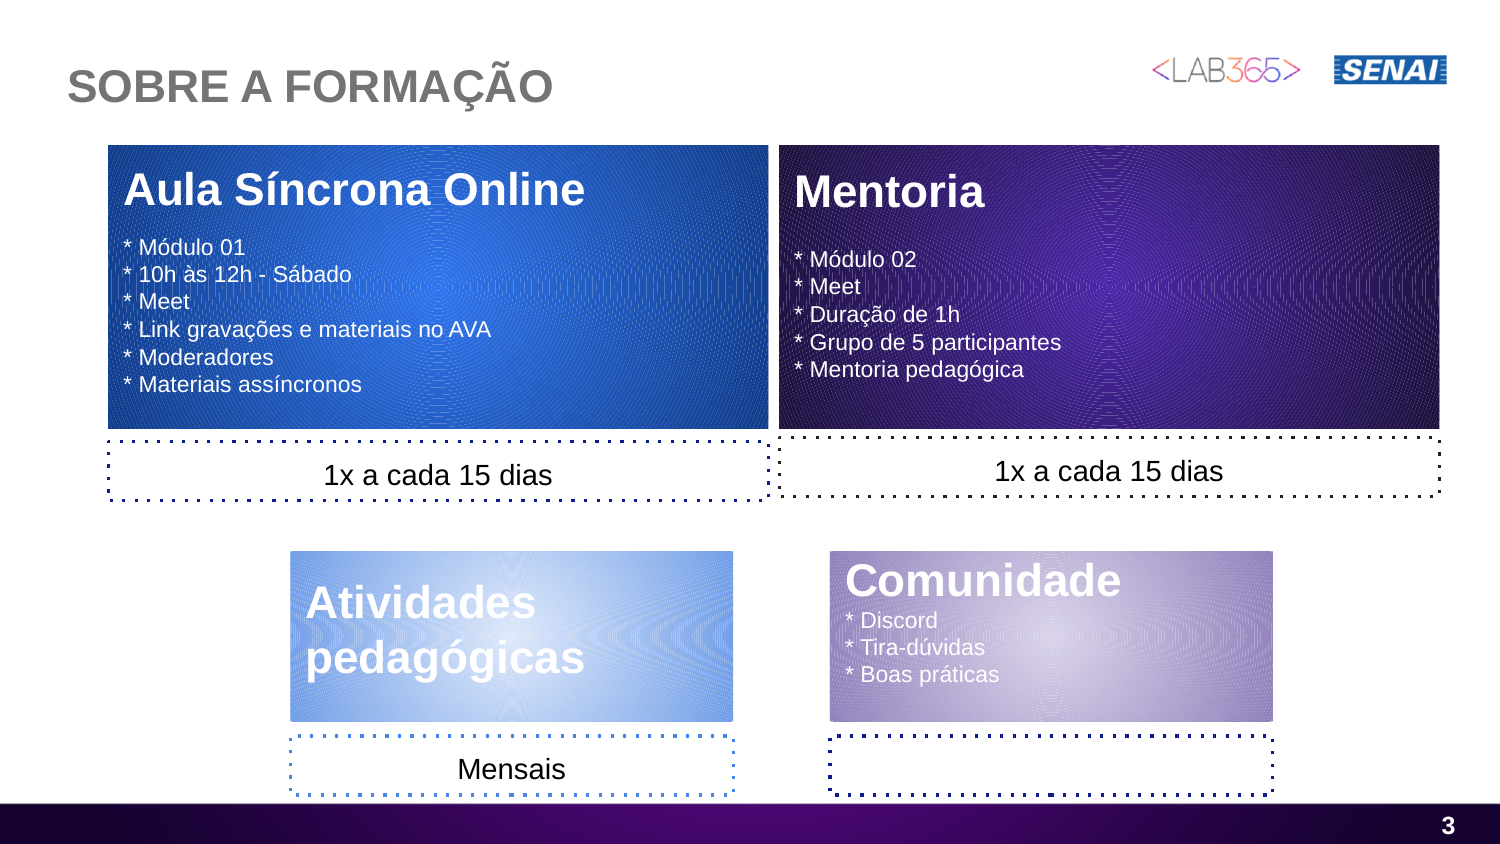

# SOBRE A FORMAÇÃO
Aula Síncrona Online

* Módulo 01
* 10h às 12h - Sábado
* Meet
* Link gravações e materiais no AVA
* Moderadores
* Materiais assíncronos

Mentoria

* Módulo 02
* Meet
* Duração de 1h
* Grupo de 5 participantes
* Mentoria pedagógica

1x a cada 15 dias
1x a cada 15 dias
Atividades pedagógicas

Comunidade
* Discord
* Tira-dúvidas
* Boas práticas

Mensais

3